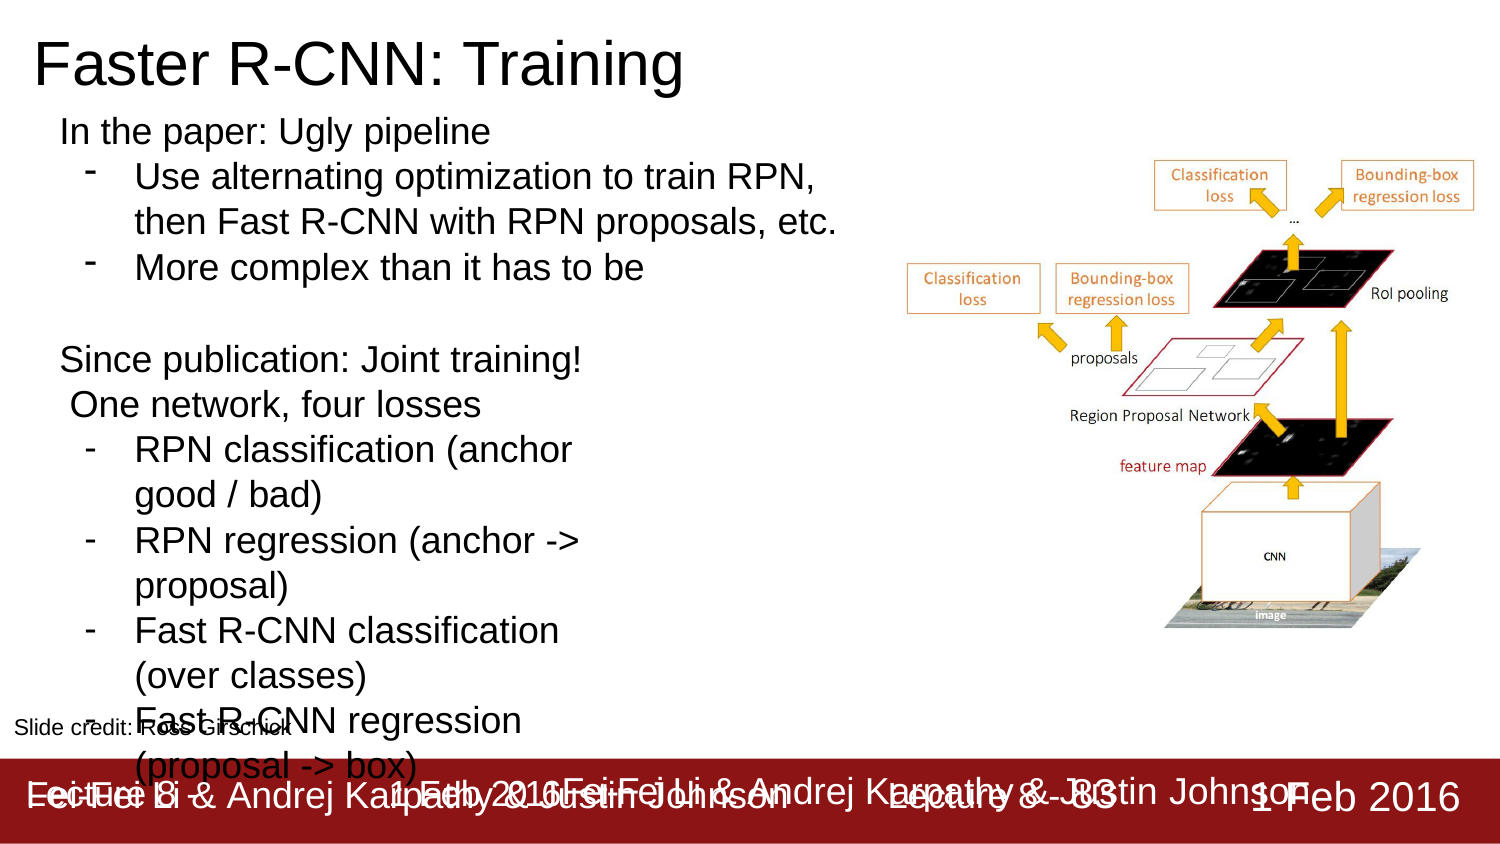

# Faster R-CNN: Training
In the paper: Ugly pipeline
Use alternating optimization to train RPN,  then Fast R-CNN with RPN proposals, etc.
More complex than it has to be

Since publication: Joint training!  One network, four losses
RPN classification (anchor good / bad)
RPN regression (anchor -> proposal)
Fast R-CNN classification (over classes)
Fast R-CNN regression (proposal -> box)

Slide credit: Ross Girschick
Lecture 8 - 83
1 Feb 2016
Fei-Fei Li & Andrej Karpathy & Justin Johnson
Lecture 8 -	1 Feb 2016Fei-Fei Li & Andrej Karpathy & Justin Johnson